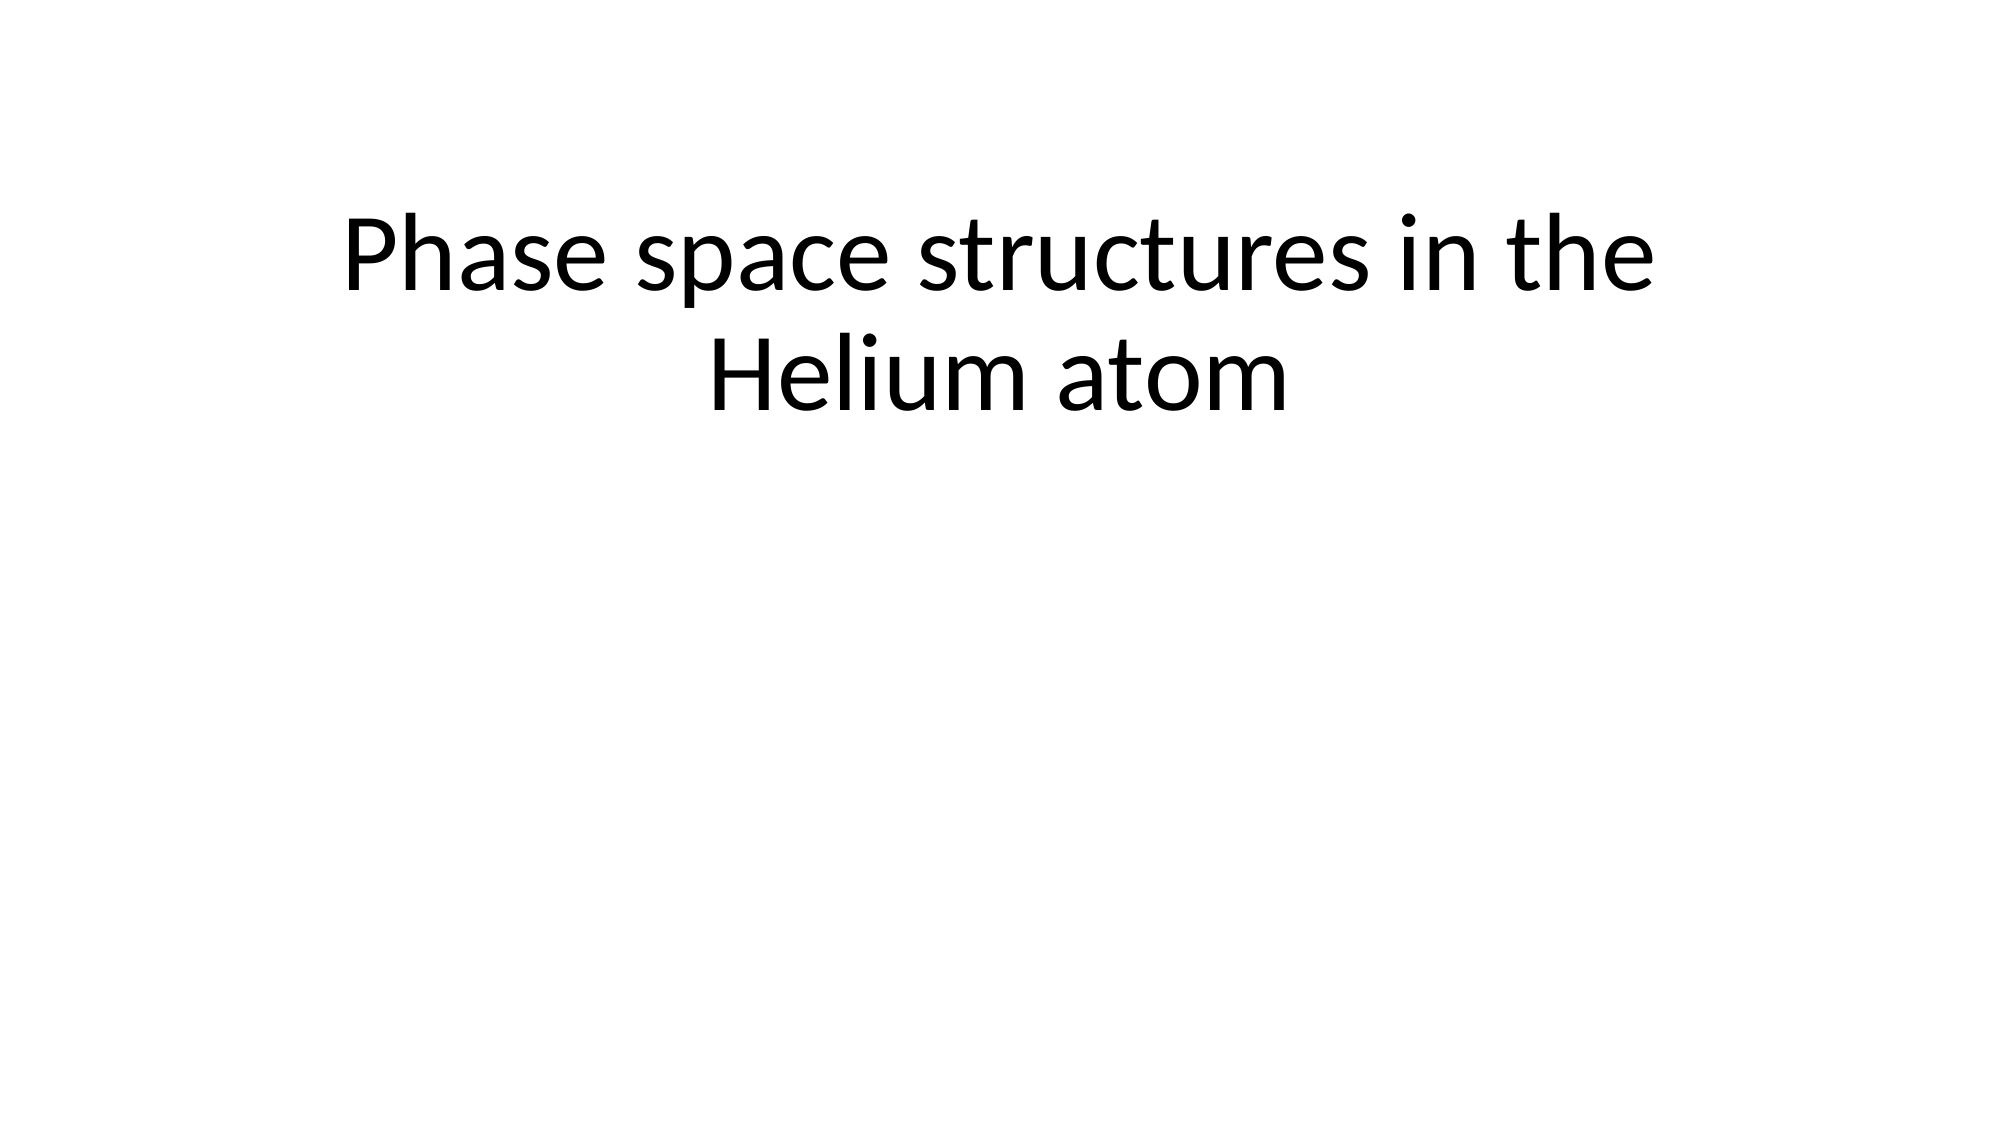

# Phase space structures in the Helium atom